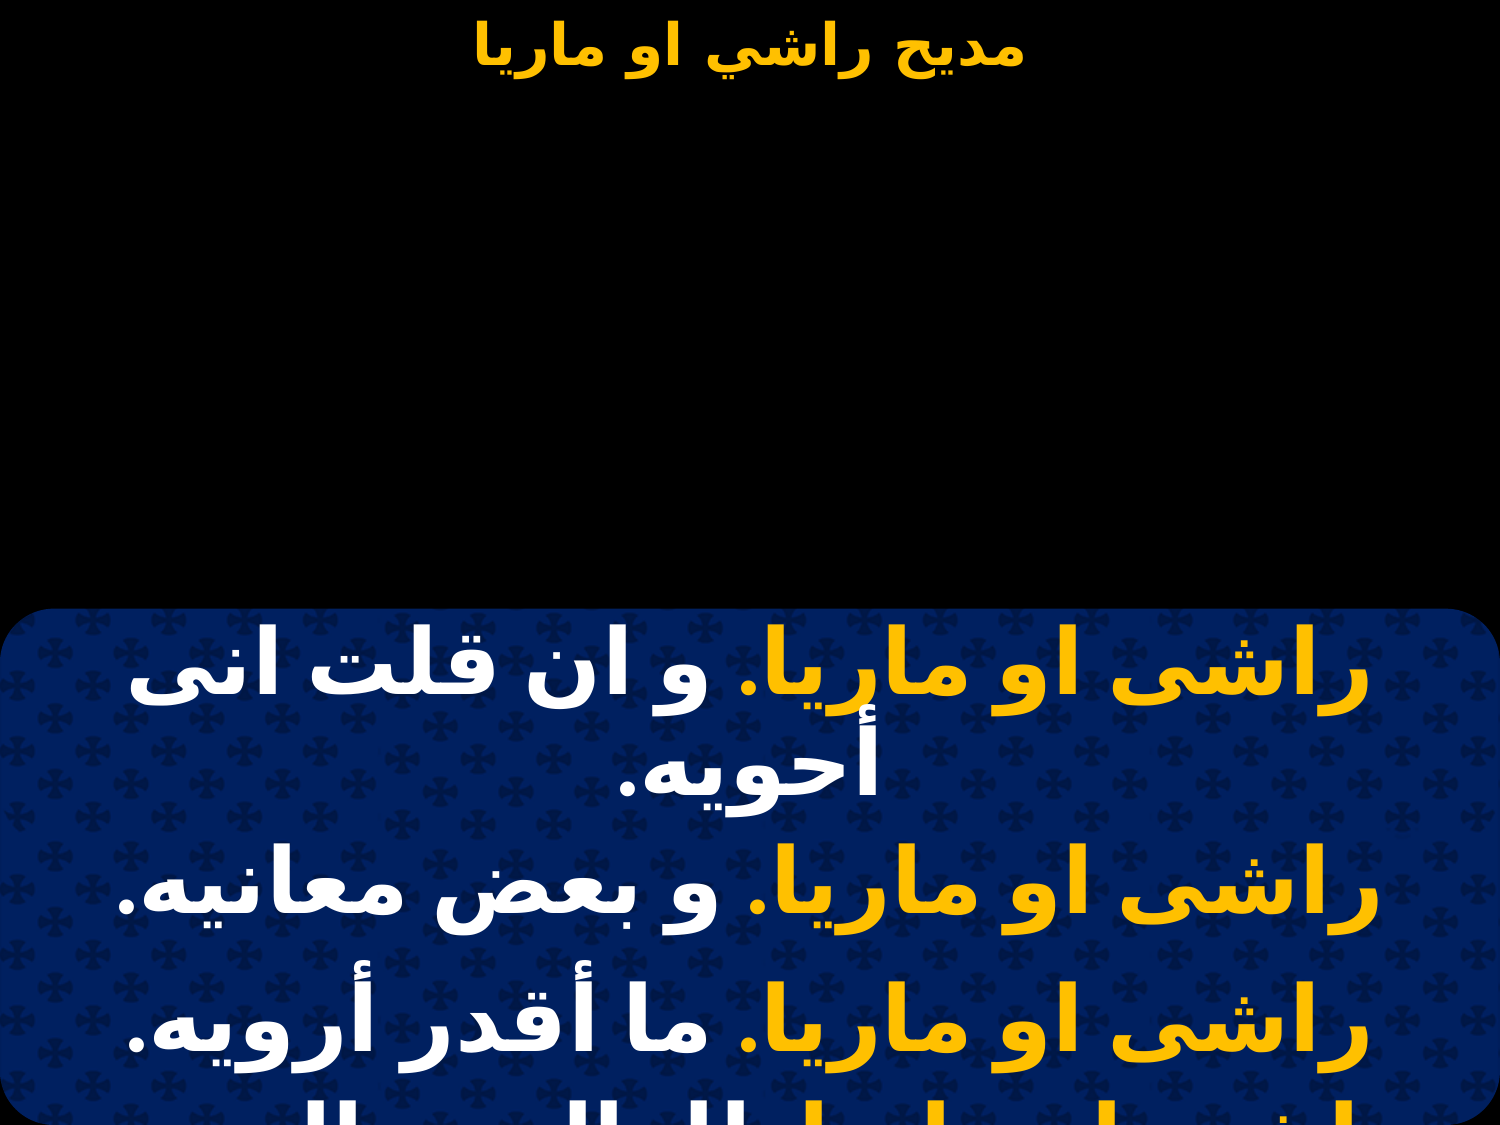

#
| راشى او ماريا. و ان قلت انى أحويه. |
| --- |
| راشى او ماريا. و بعض معانيه. |
|  |
| راشى او ماريا. ما أقدر أرويه. |
| راشى او ماريا. للعالى و الدون. |